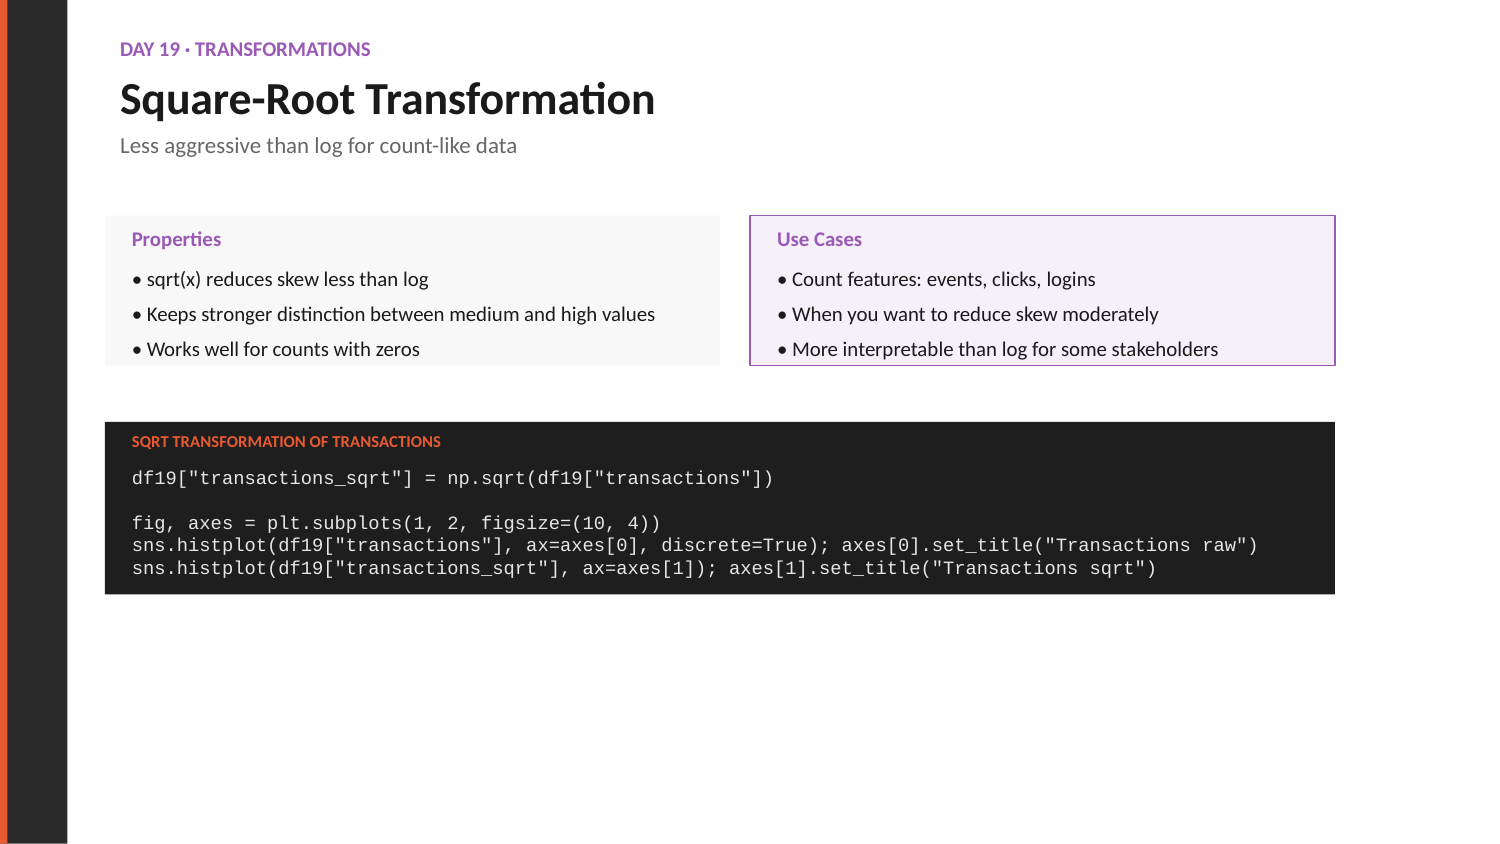

DAY 19 · TRANSFORMATIONS
Square-Root Transformation
Less aggressive than log for count-like data

Properties
Use Cases
• sqrt(x) reduces skew less than log
• Keeps stronger distinction between medium and high values
• Works well for counts with zeros
• Count features: events, clicks, logins
• When you want to reduce skew moderately
• More interpretable than log for some stakeholders

SQRT TRANSFORMATION OF TRANSACTIONS
df19["transactions_sqrt"] = np.sqrt(df19["transactions"])

fig, axes = plt.subplots(1, 2, figsize=(10, 4))
sns.histplot(df19["transactions"], ax=axes[0], discrete=True); axes[0].set_title("Transactions raw")
sns.histplot(df19["transactions_sqrt"], ax=axes[1]); axes[1].set_title("Transactions sqrt")